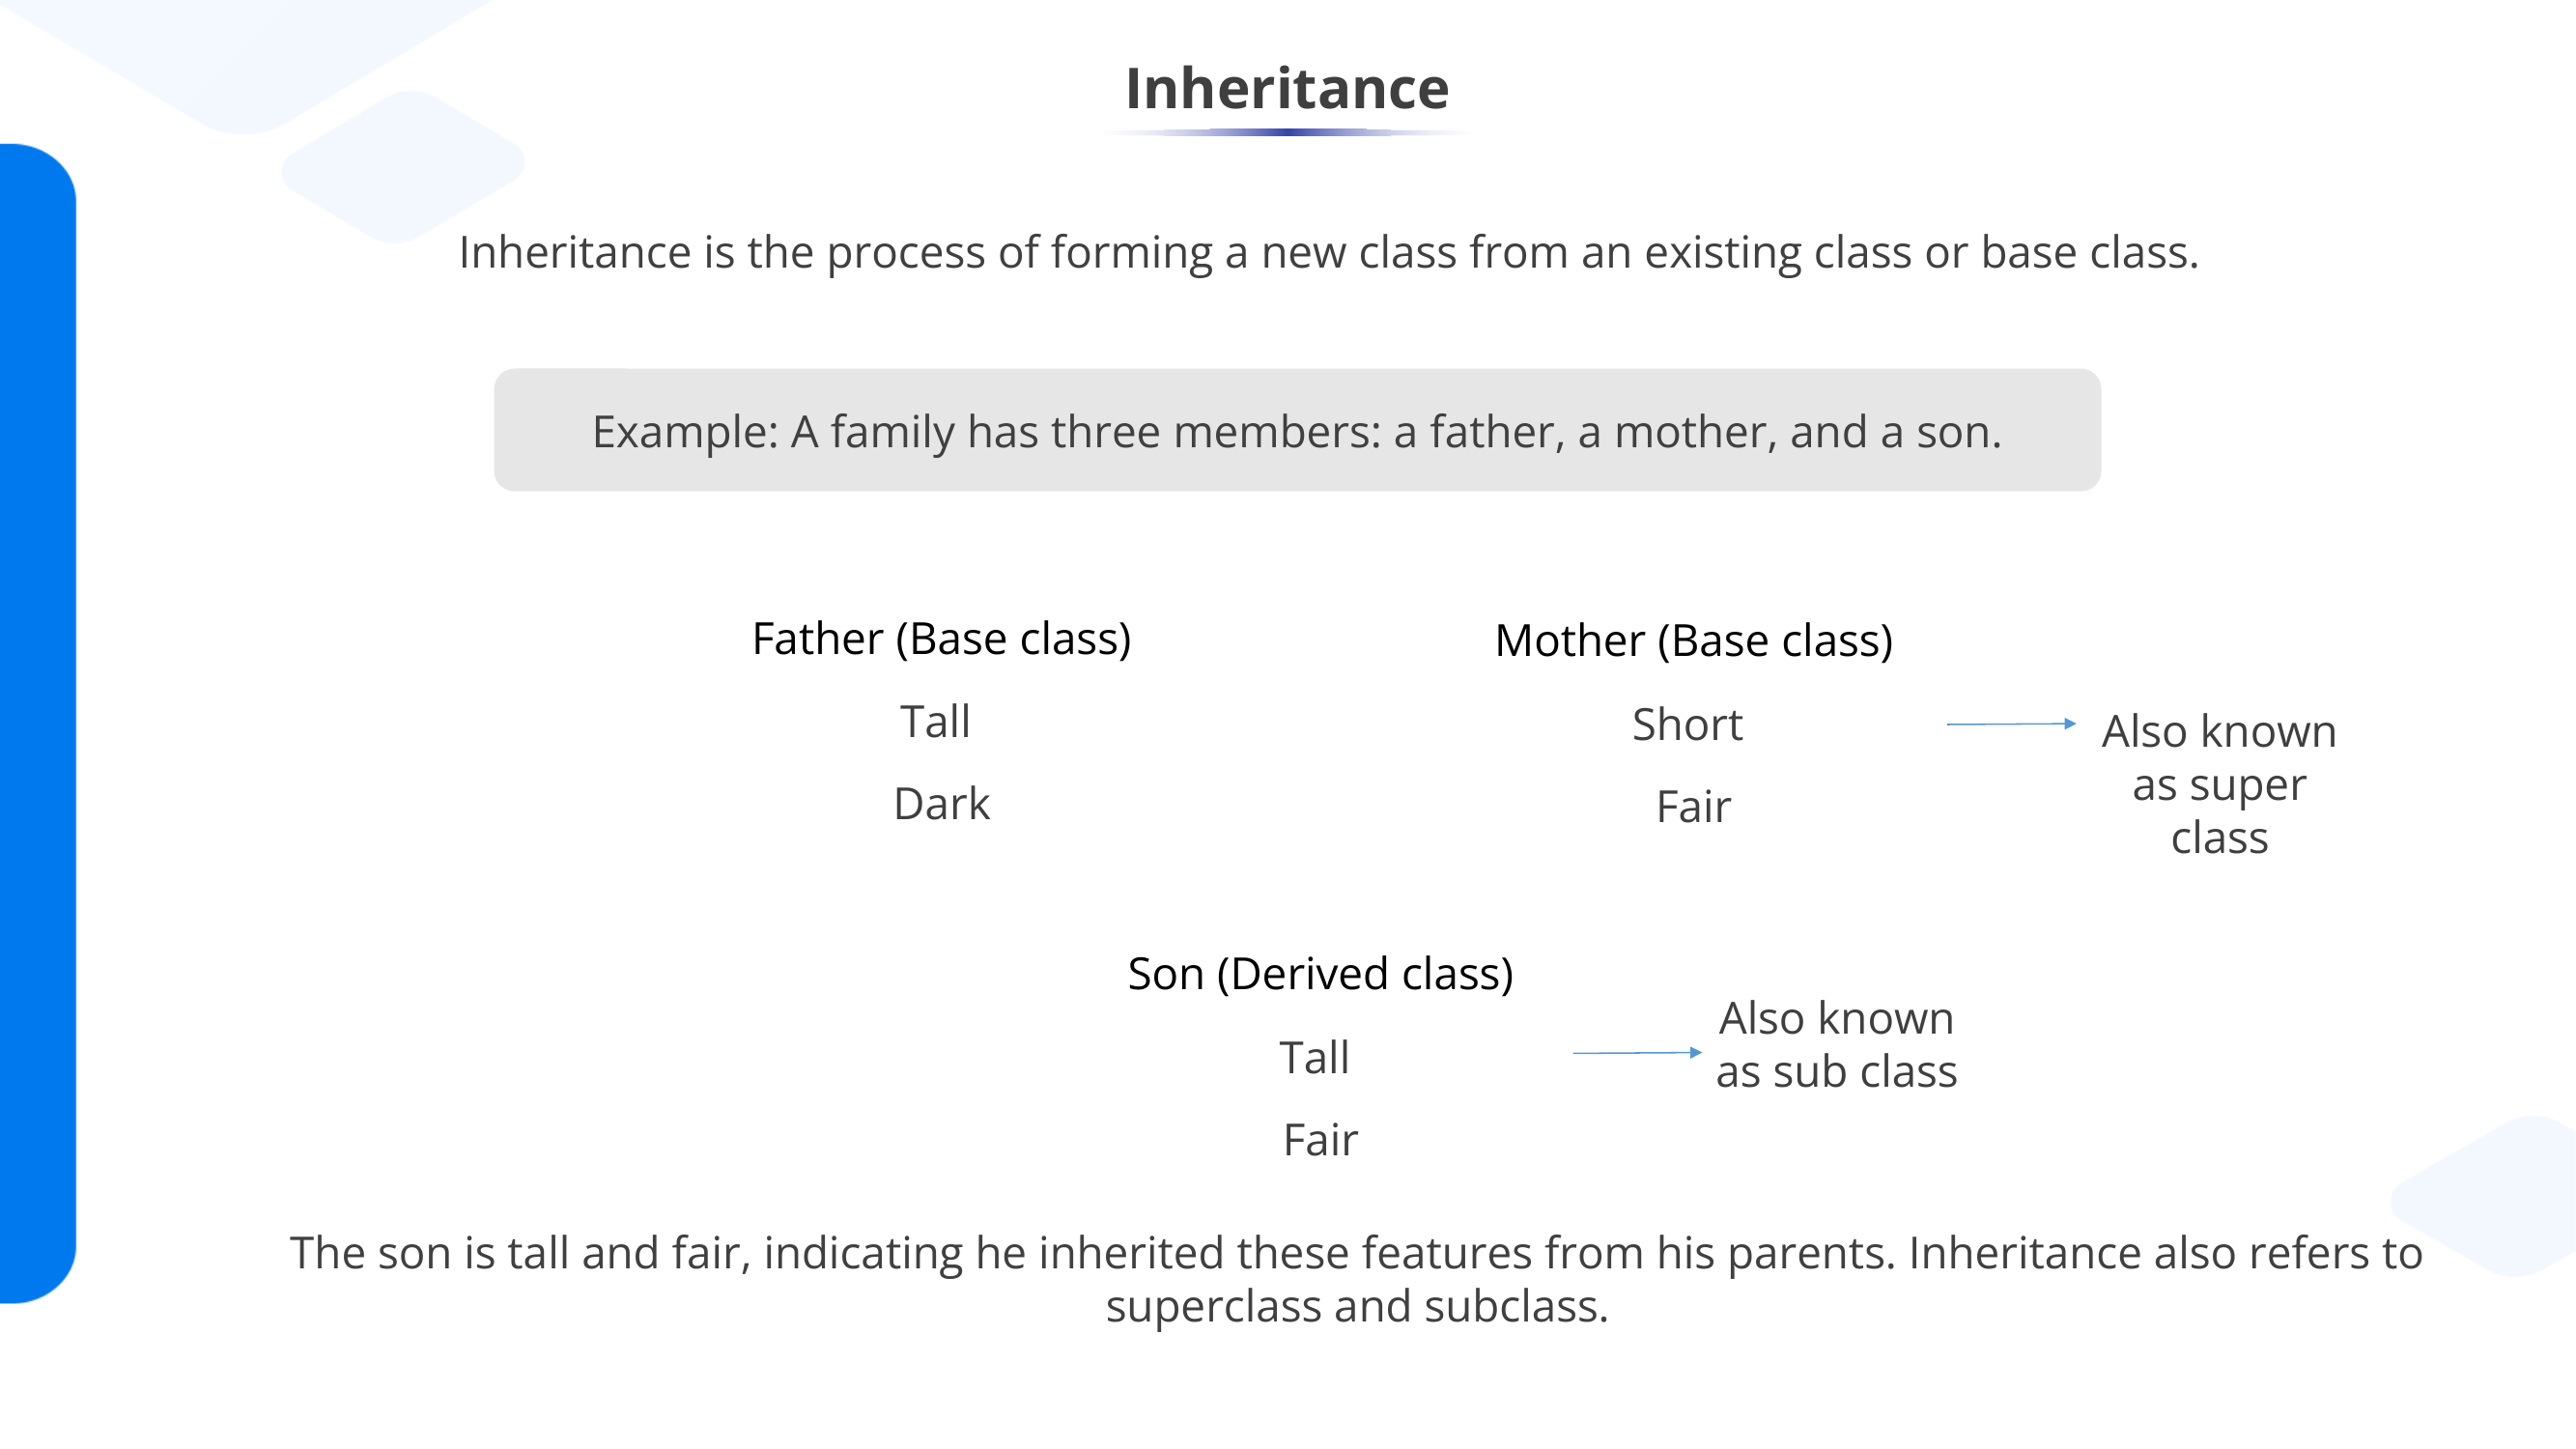

Inheritance

Inheritance is the process of forming a new class from an existing class or base class.
Example: A family has three members: a father, a mother, and a son.
| Father (Base class) |
| --- |
| Tall |
| Dark |
| Mother (Base class) |
| --- |
| Short |
| Fair |
Also known as super class
| Son (Derived class) |
| --- |
| Tall |
| Fair |
Also known as sub class
The son is tall and fair, indicating he inherited these features from his parents. Inheritance also refers to superclass and subclass.